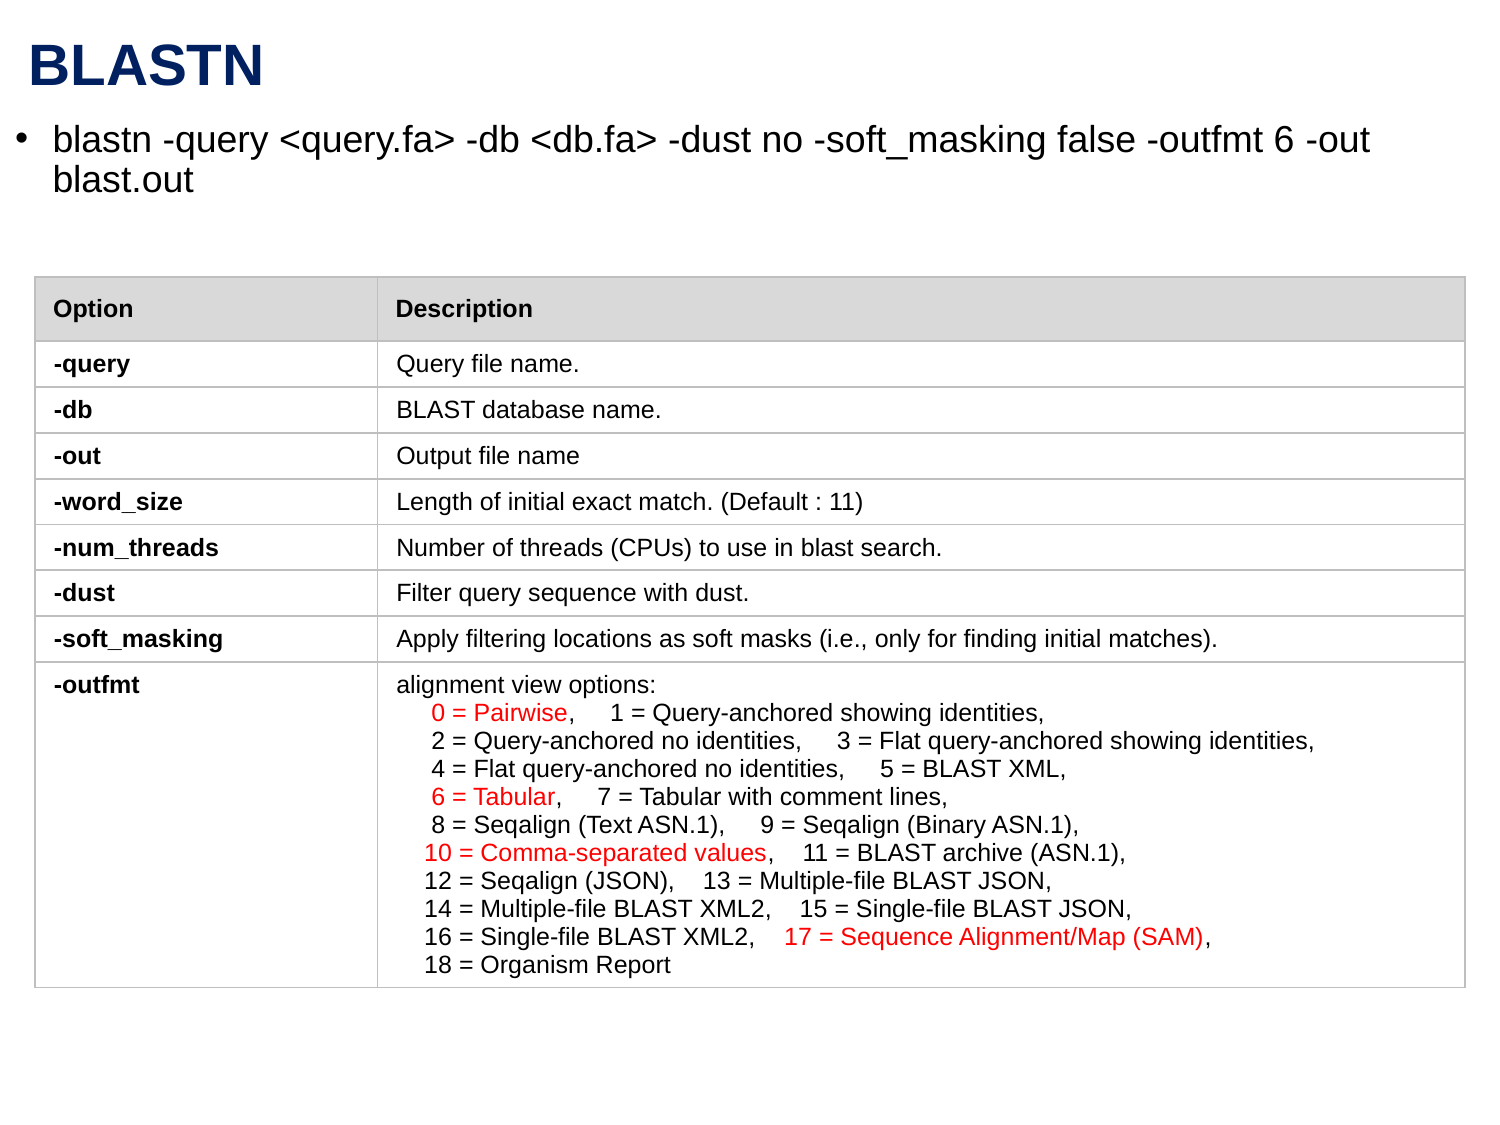

BLASTN
blastn -query <query.fa> -db <db.fa> -dust no -soft_masking false -outfmt 6 -out blast.out
| Option | Description |
| --- | --- |
| -query | Query file name. |
| -db | BLAST database name. |
| -out | Output file name |
| -word\_size | Length of initial exact match. (Default : 11) |
| -num\_threads | Number of threads (CPUs) to use in blast search. |
| -dust | Filter query sequence with dust. |
| -soft\_masking | Apply filtering locations as soft masks (i.e., only for finding initial matches). |
| -outfmt | alignment view options: 0 = Pairwise, 1 = Query-anchored showing identities, 2 = Query-anchored no identities, 3 = Flat query-anchored showing identities, 4 = Flat query-anchored no identities, 5 = BLAST XML, 6 = Tabular, 7 = Tabular with comment lines, 8 = Seqalign (Text ASN.1), 9 = Seqalign (Binary ASN.1), 10 = Comma-separated values, 11 = BLAST archive (ASN.1), 12 = Seqalign (JSON), 13 = Multiple-file BLAST JSON, 14 = Multiple-file BLAST XML2, 15 = Single-file BLAST JSON, 16 = Single-file BLAST XML2, 17 = Sequence Alignment/Map (SAM), 18 = Organism Report |